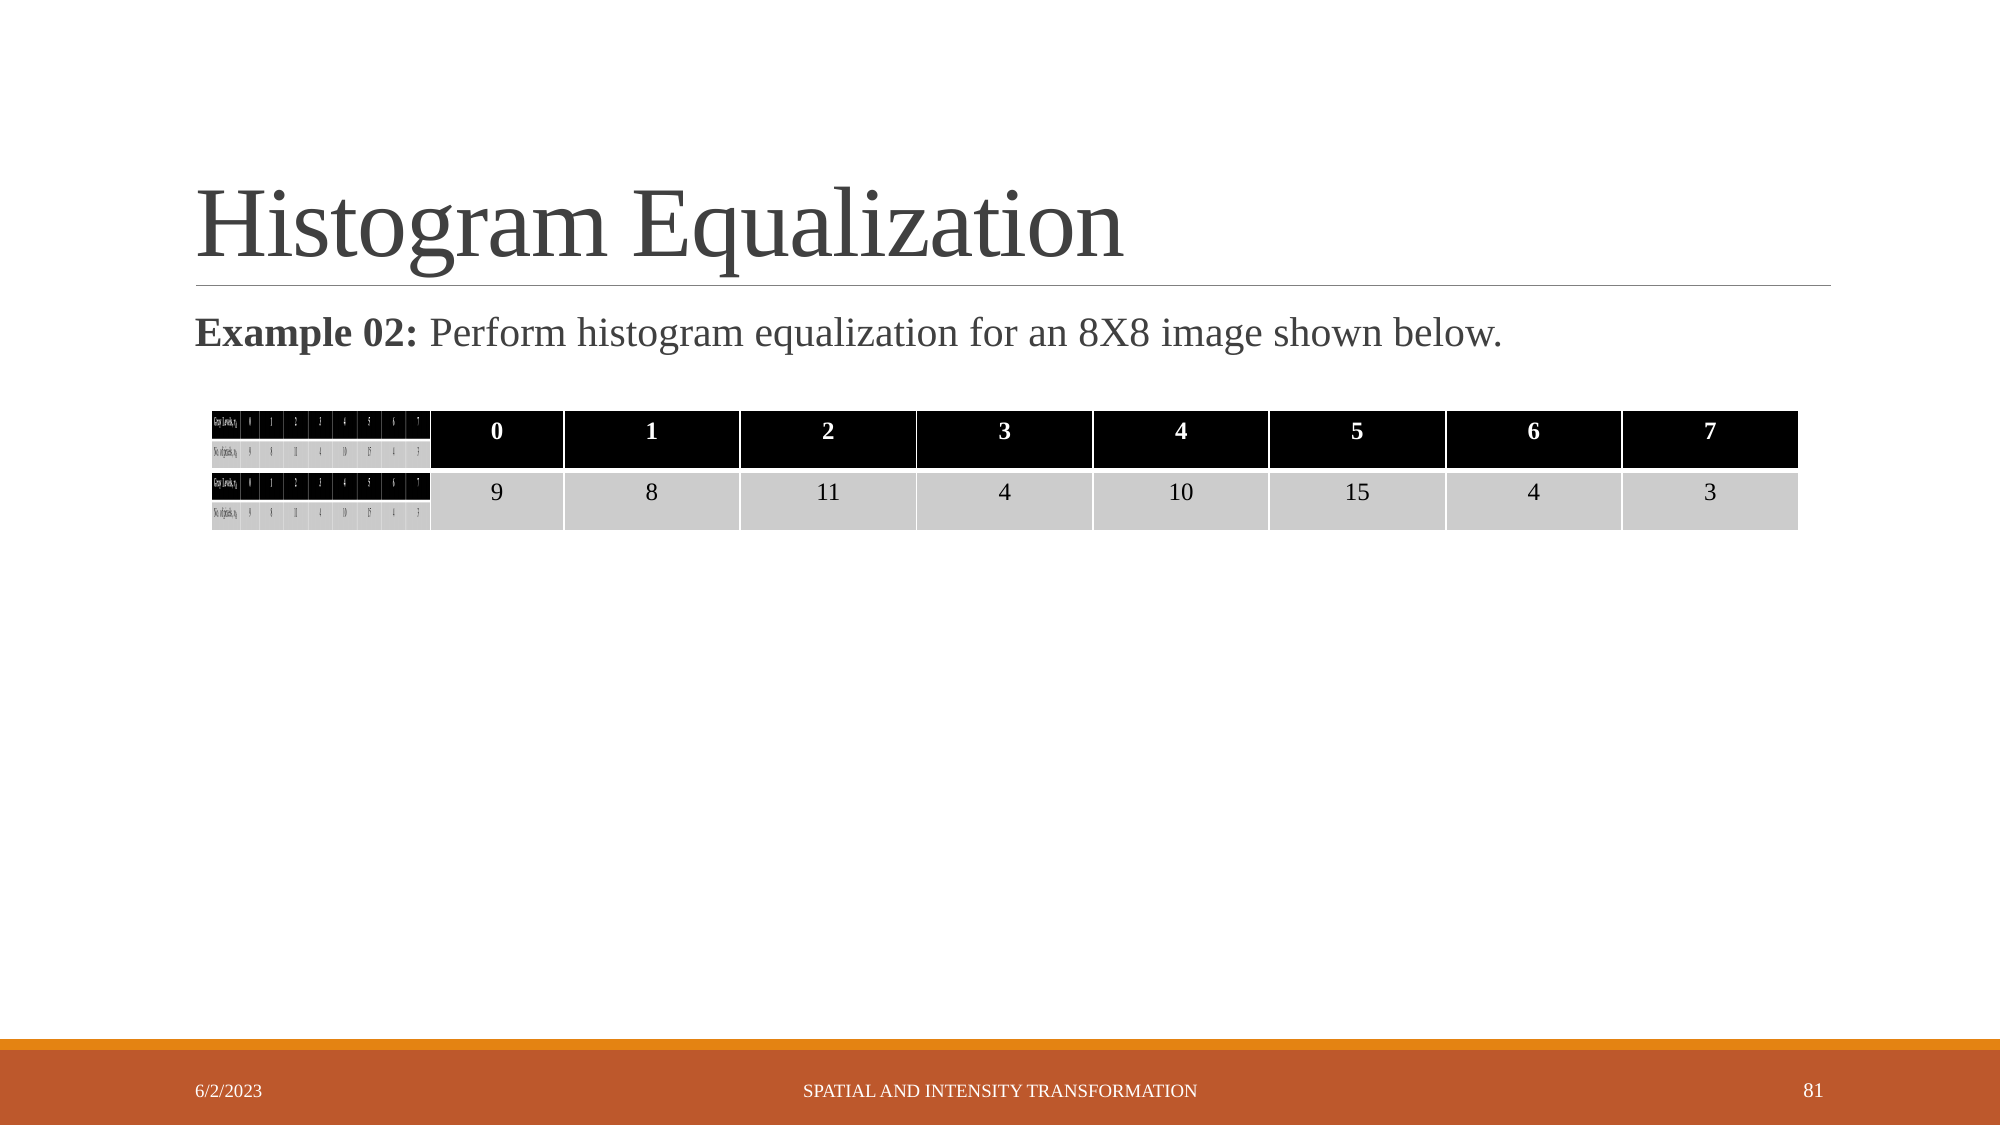

# Histogram Equalization
Example 02: Perform histogram equalization for an 8X8 image shown below.

|  | 0 | 1 | 2 | 3 | 4 | 5 | 6 | 7 |
| --- | --- | --- | --- | --- | --- | --- | --- | --- |
|  | 9 | 8 | 11 | 4 | 10 | 15 | 4 | 3 |
6/2/2023
Spatial and Intensity Transformation
81